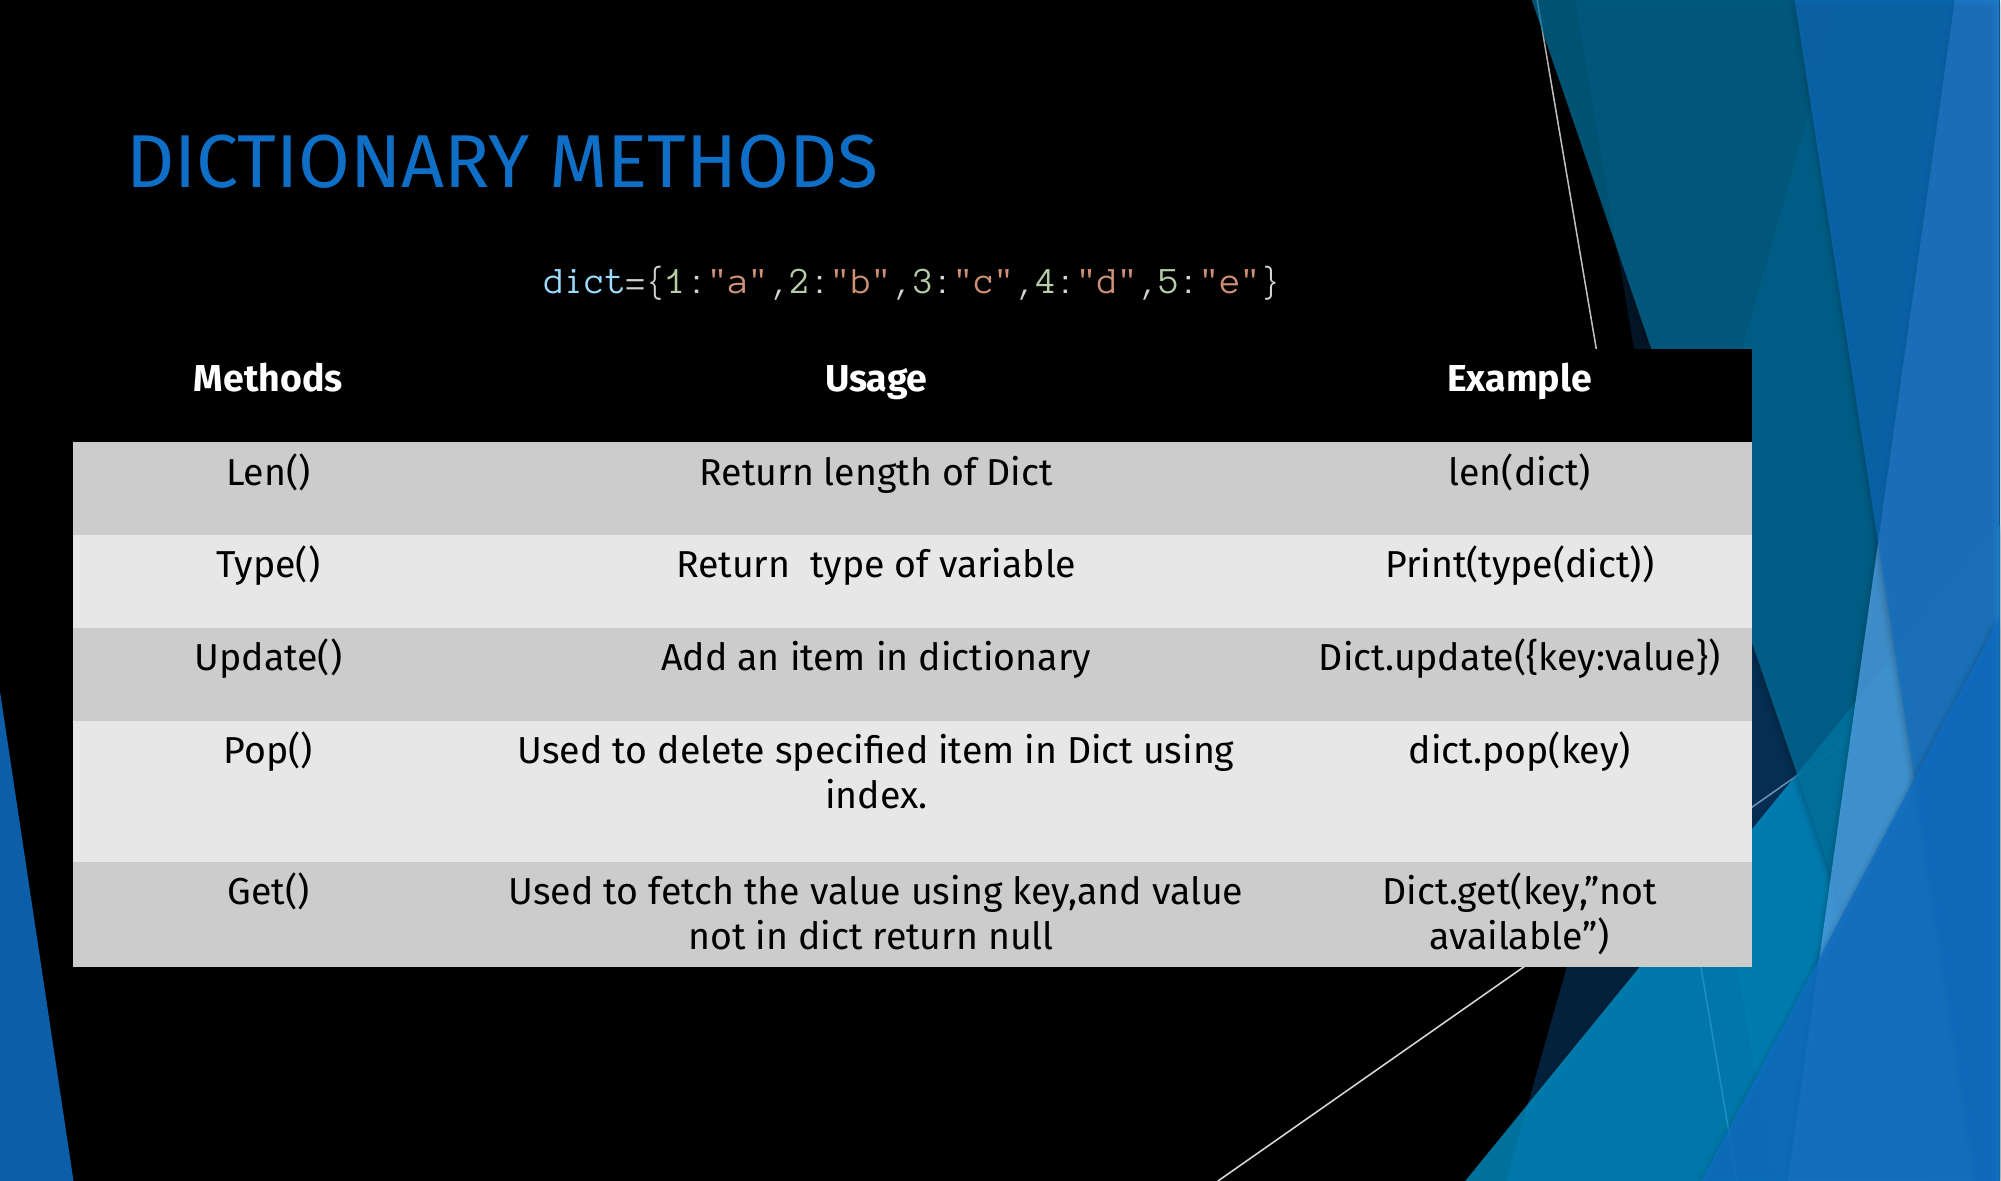

# DICTIONARY METHODS
dict={1:"a",2:"b",3:"c",4:"d",5:"e"}

| Methods | Usage | Example |
| --- | --- | --- |
| Len() | Return length of Dict | len(dict) |
| Type() | Return type of variable | Print(type(dict)) |
| Update() | Add an item in dictionary | Dict.update({key:value}) |
| Pop() | Used to delete specified item in Dict using index. | dict.pop(key) |
| Get() | Used to fetch the value using key,and value not in dict return null | Dict.get(key,”not available”) |